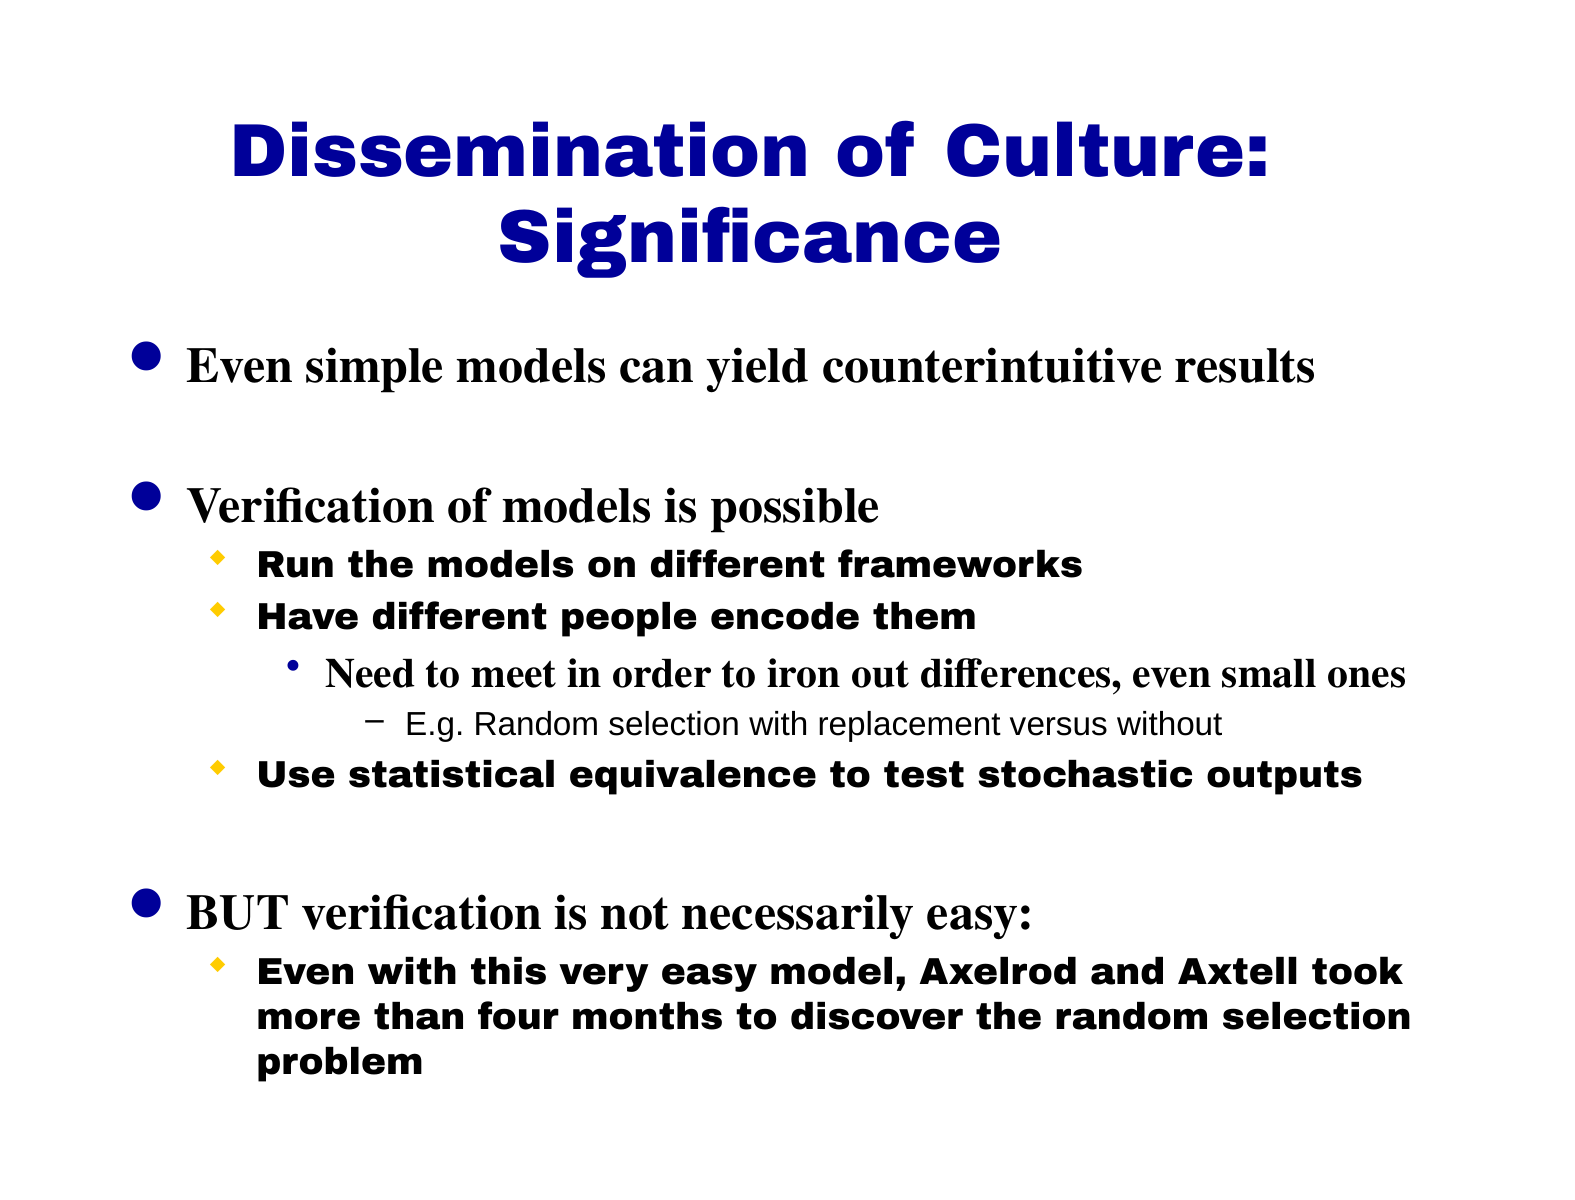

# Dissemination of Culture: Significance
Even simple models can yield counterintuitive results

Verification of models is possible
Run the models on different frameworks
Have different people encode them
Need to meet in order to iron out differences, even small ones
E.g. Random selection with replacement versus without
Use statistical equivalence to test stochastic outputs

BUT verification is not necessarily easy:
Even with this very easy model, Axelrod and Axtell took more than four months to discover the random selection problem